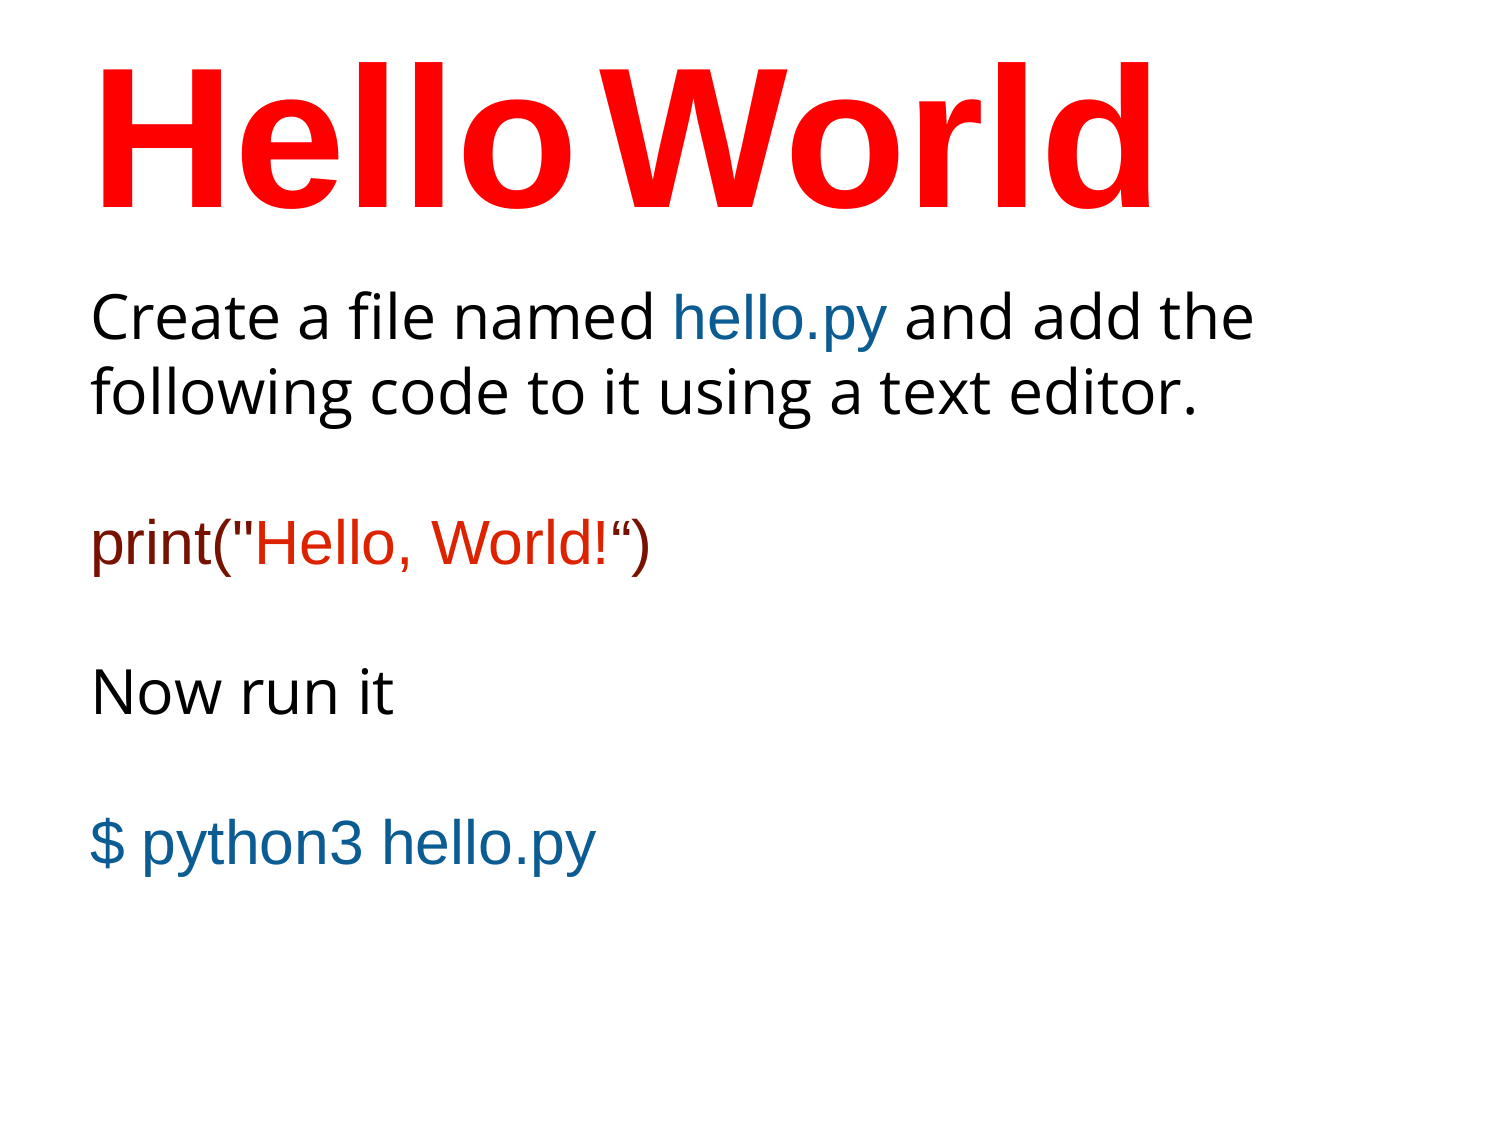

# Hello World
Create a file named hello.py and add the following code to it using a text editor.

print("Hello, World!“)

Now run it

$ python3 hello.py